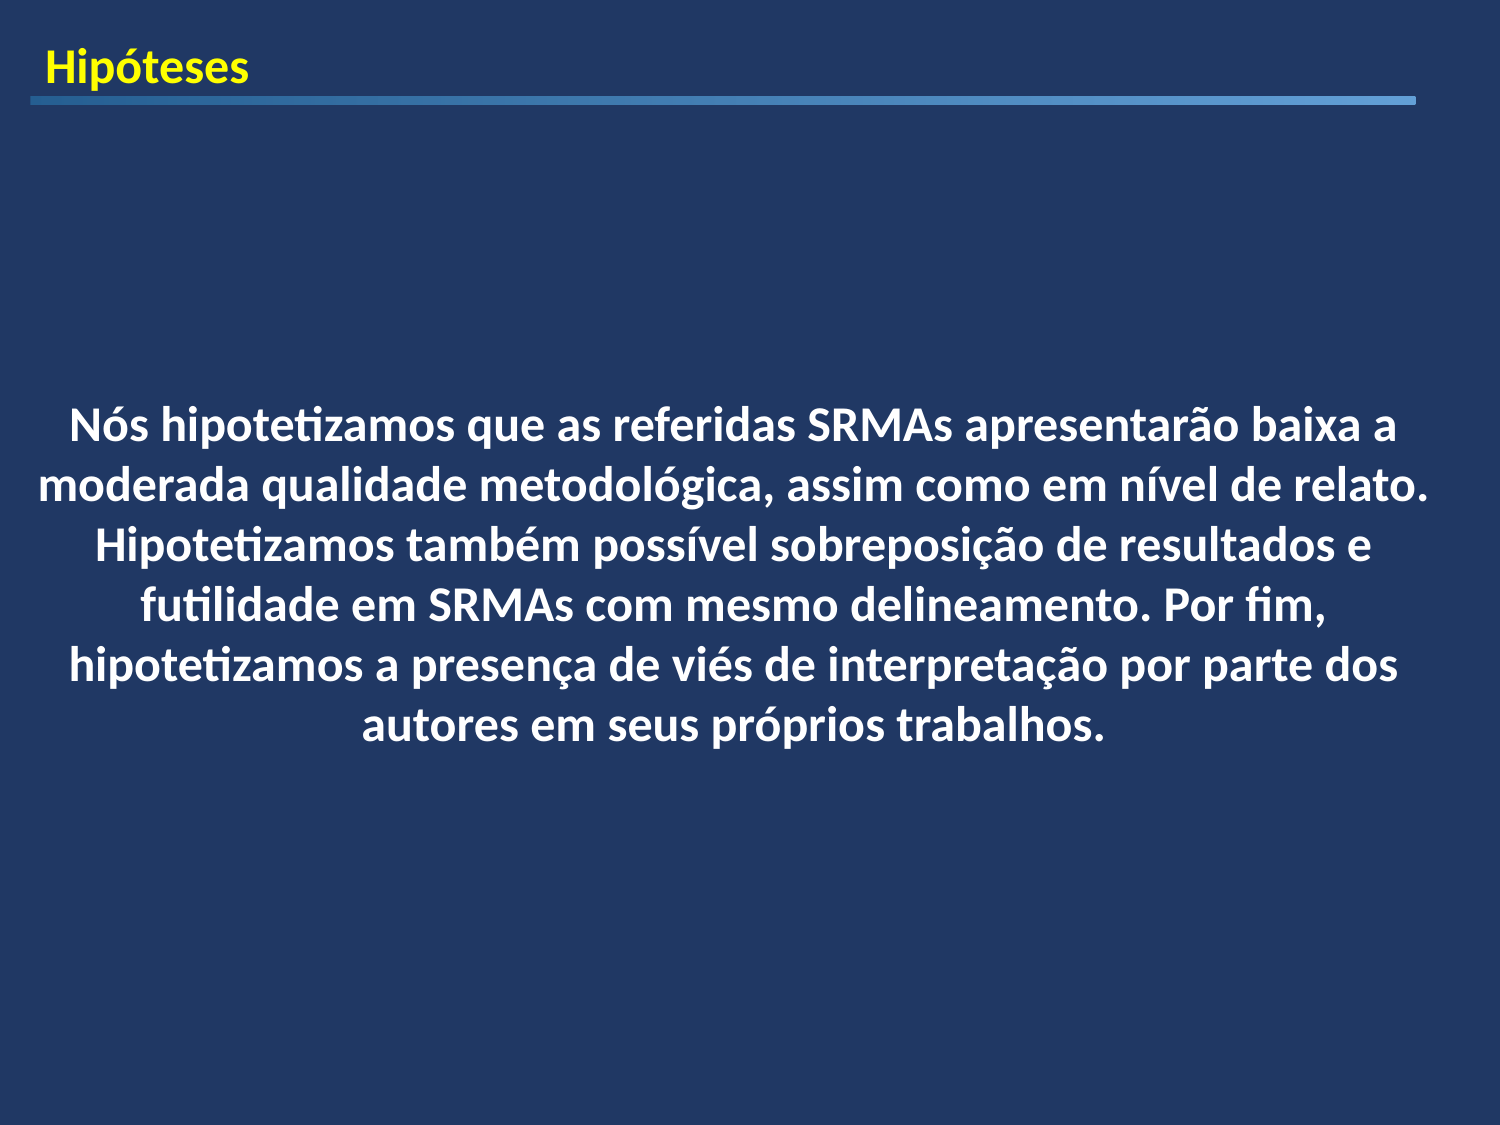

Hipóteses

Nós hipotetizamos que as referidas SRMAs apresentarão baixa a moderada qualidade metodológica, assim como em nível de relato. Hipotetizamos também possível sobreposição de resultados e futilidade em SRMAs com mesmo delineamento. Por fim, hipotetizamos a presença de viés de interpretação por parte dos autores em seus próprios trabalhos.